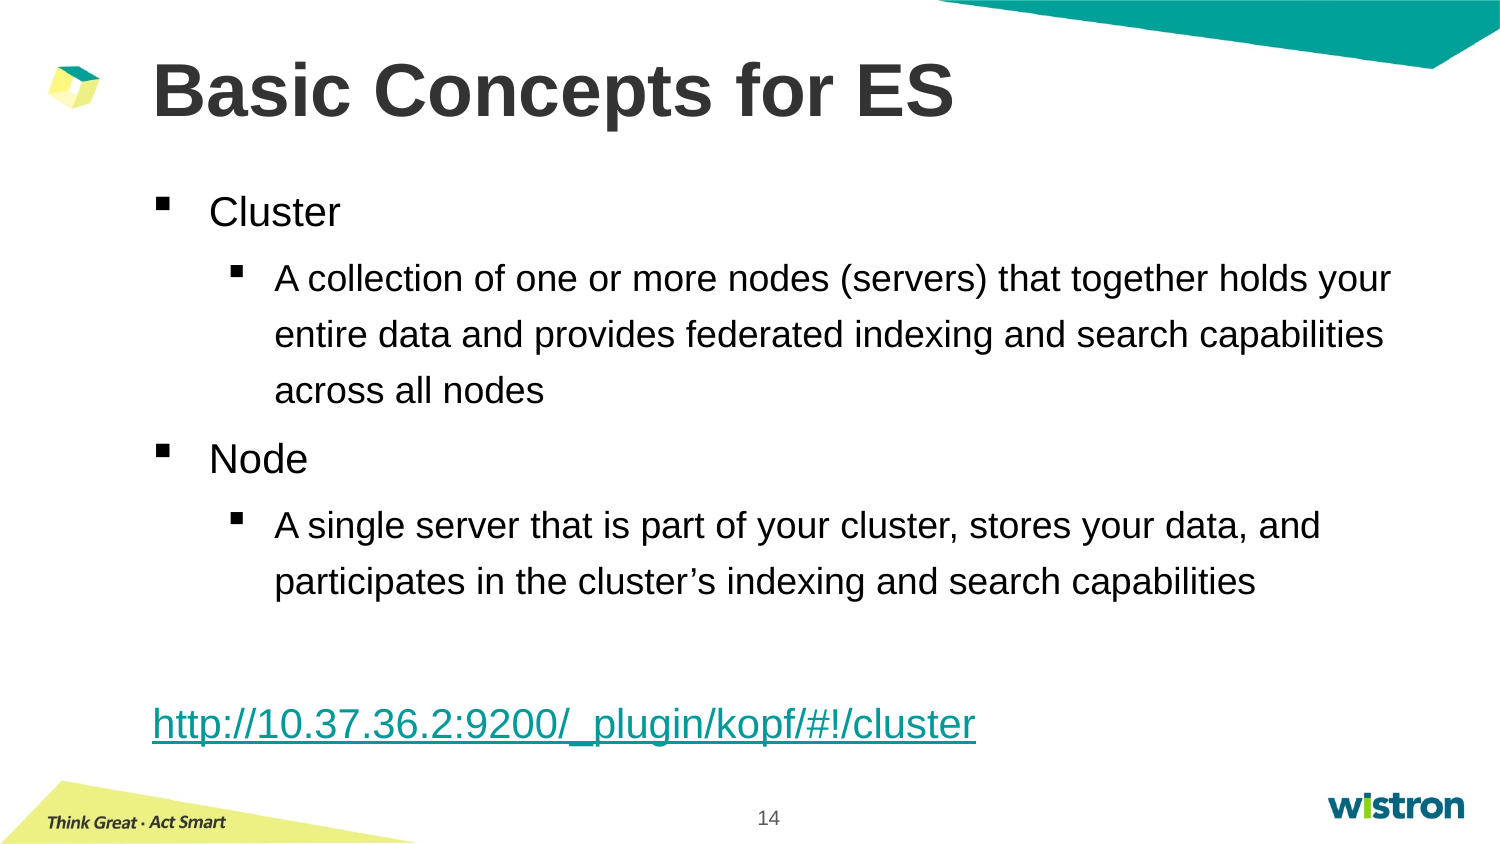

# Basic Concepts for ES
Cluster
A collection of one or more nodes (servers) that together holds your entire data and provides federated indexing and search capabilities across all nodes
Node
A single server that is part of your cluster, stores your data, and participates in the cluster’s indexing and search capabilities

http://10.37.36.2:9200/_plugin/kopf/#!/cluster

14